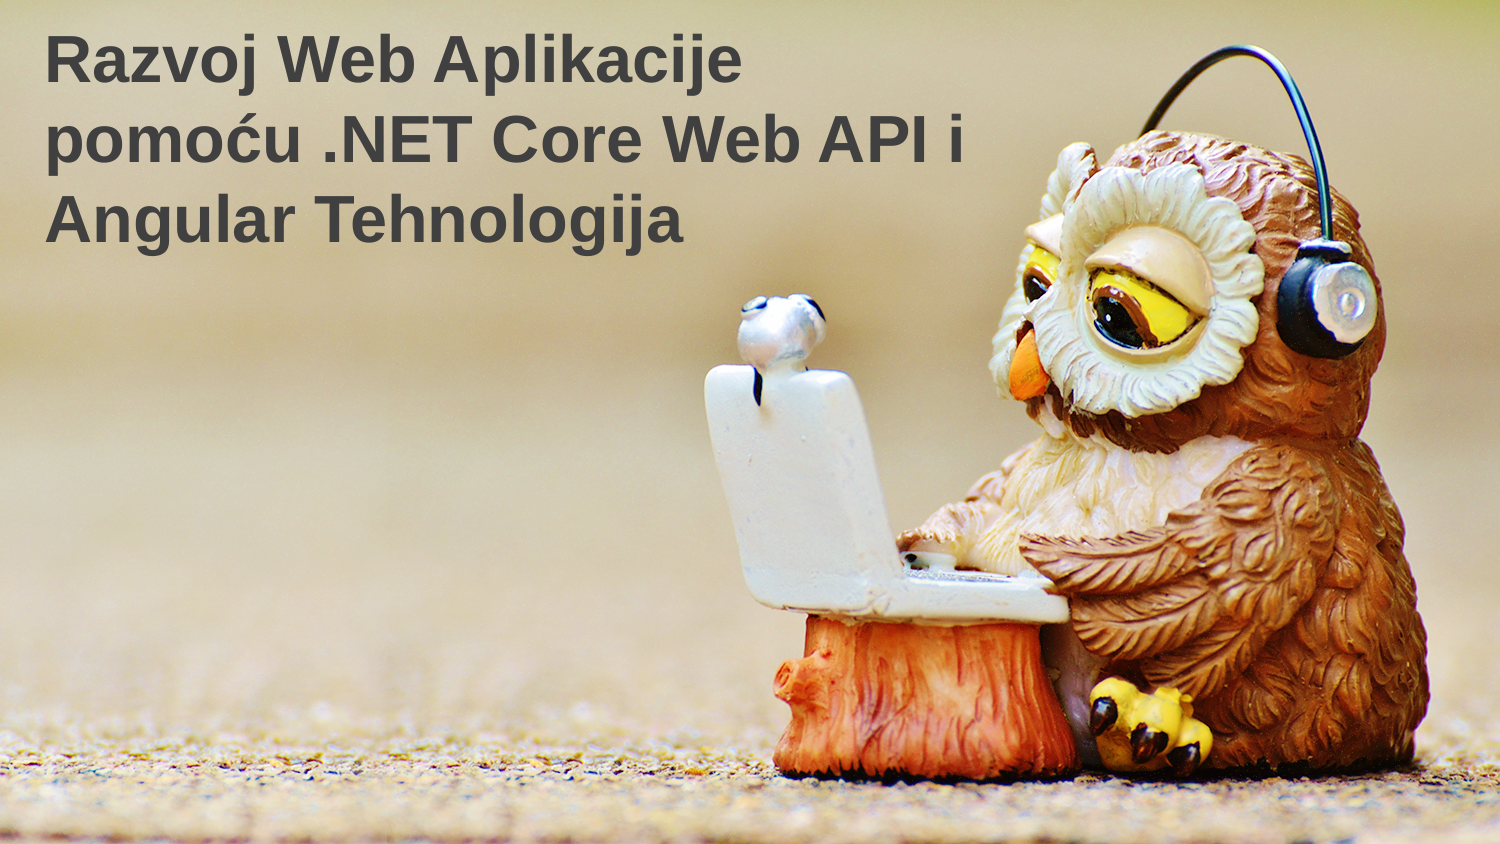

Razvoj Web Aplikacije pomoću .NET Core Web API i Angular Tehnologija